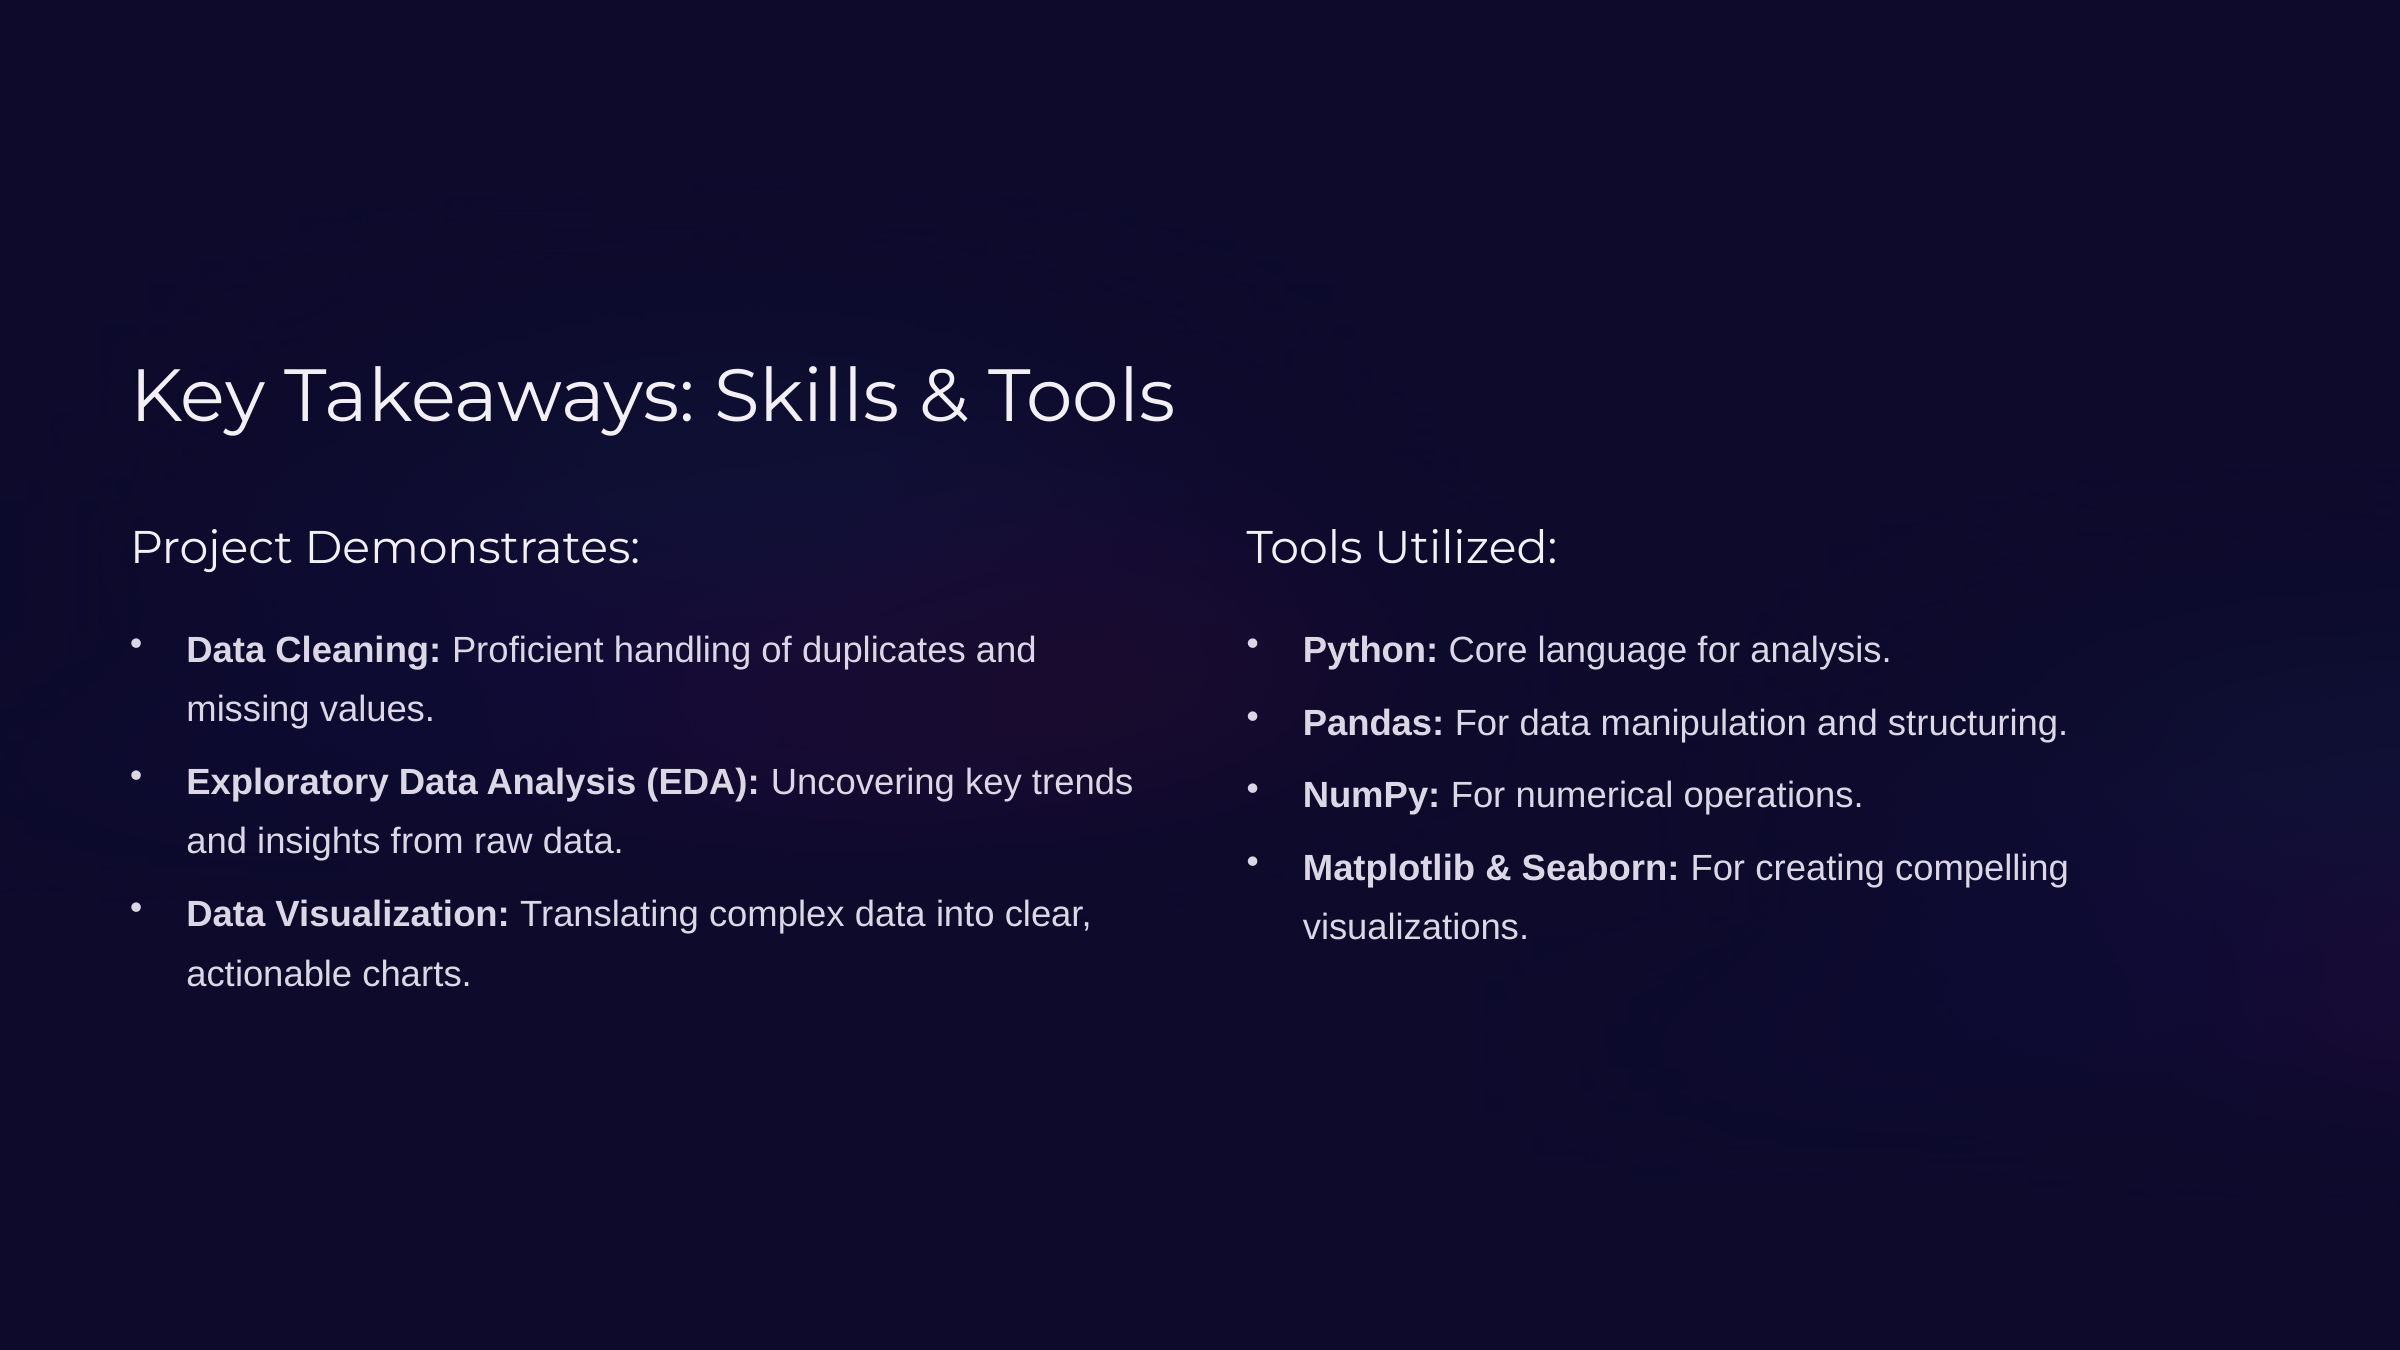

Key Takeaways: Skills & Tools
Project Demonstrates:
Tools Utilized:
Data Cleaning: Proficient handling of duplicates and missing values.
Python: Core language for analysis.
Pandas: For data manipulation and structuring.
Exploratory Data Analysis (EDA): Uncovering key trends and insights from raw data.
NumPy: For numerical operations.
Matplotlib & Seaborn: For creating compelling visualizations.
Data Visualization: Translating complex data into clear, actionable charts.